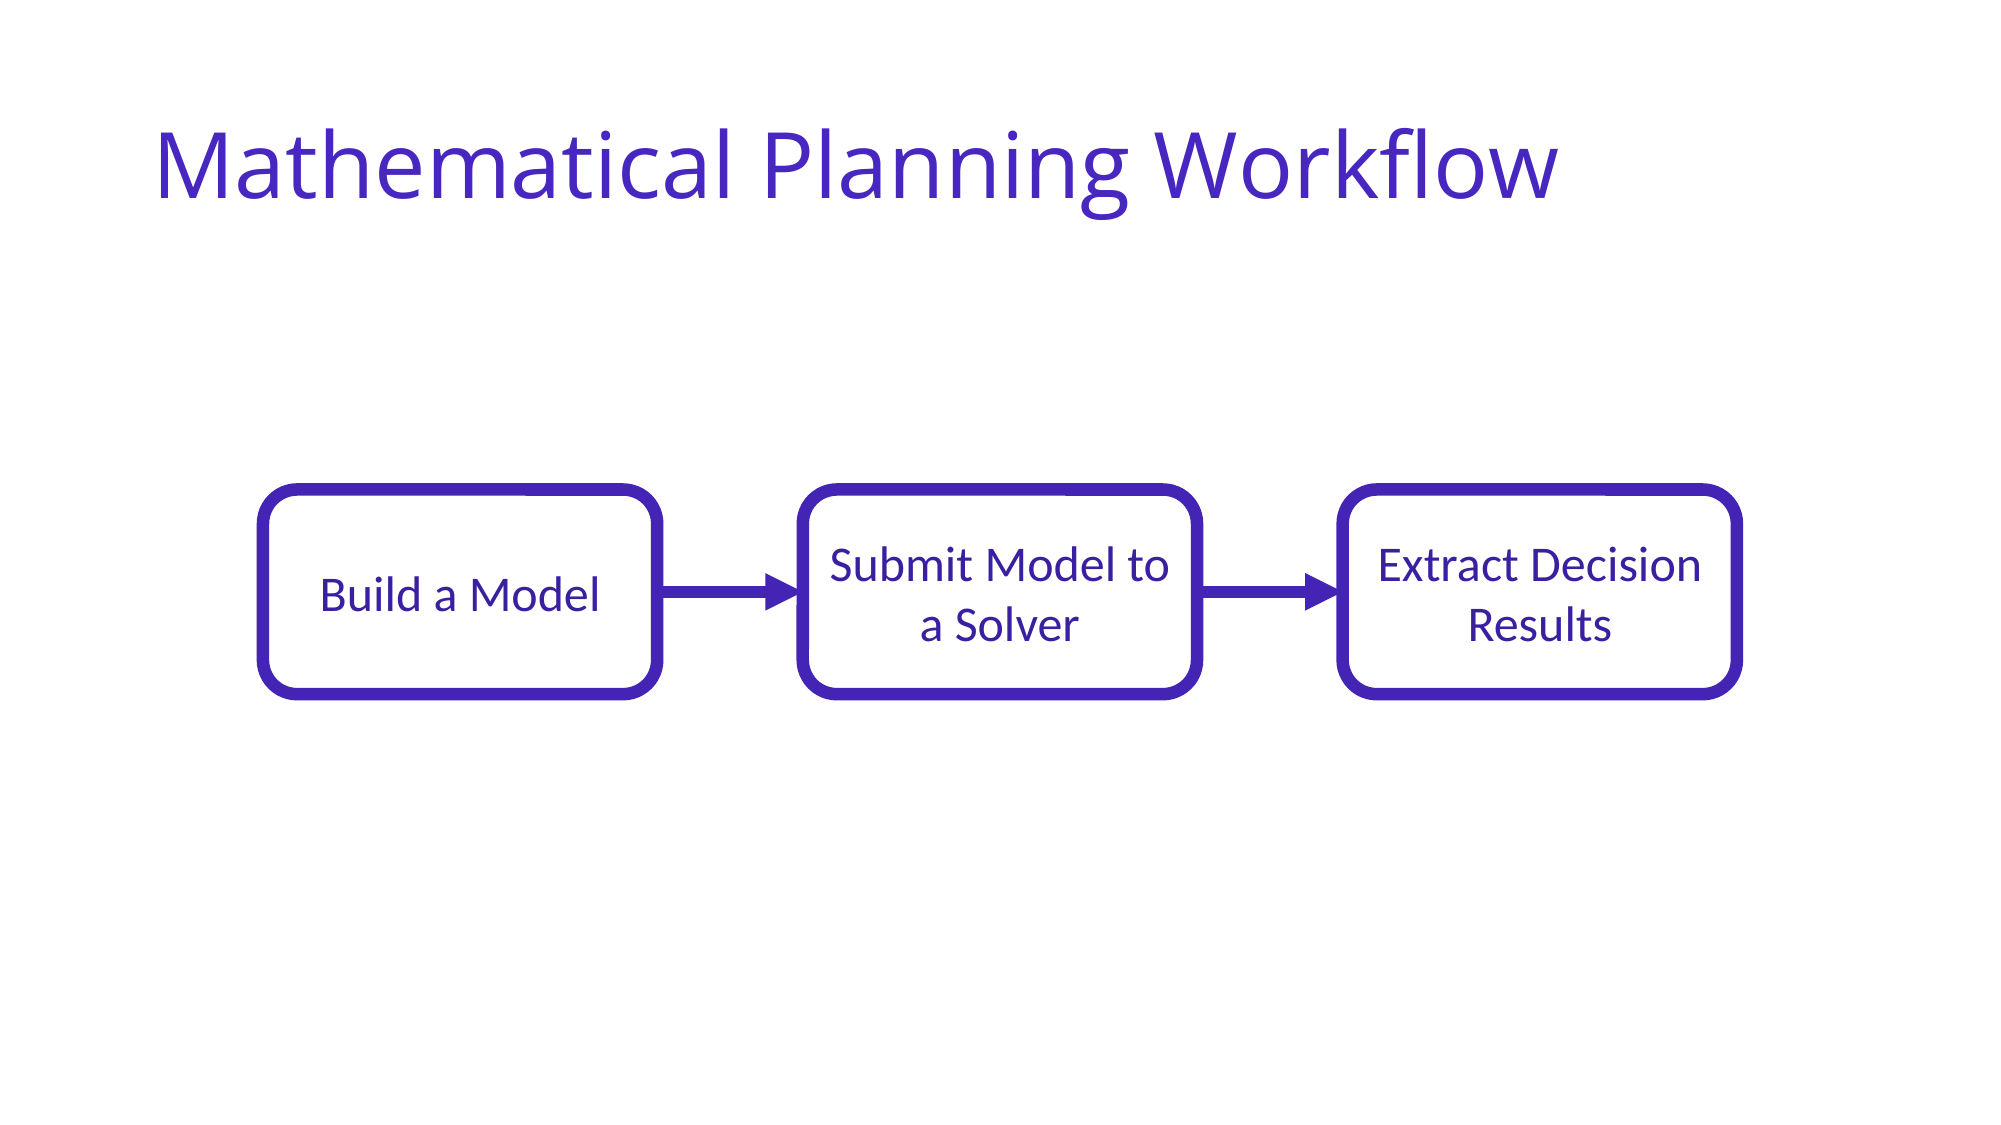

# Mathematical Planning Workflow
Build a Model
Submit Model to a Solver
Extract Decision Results